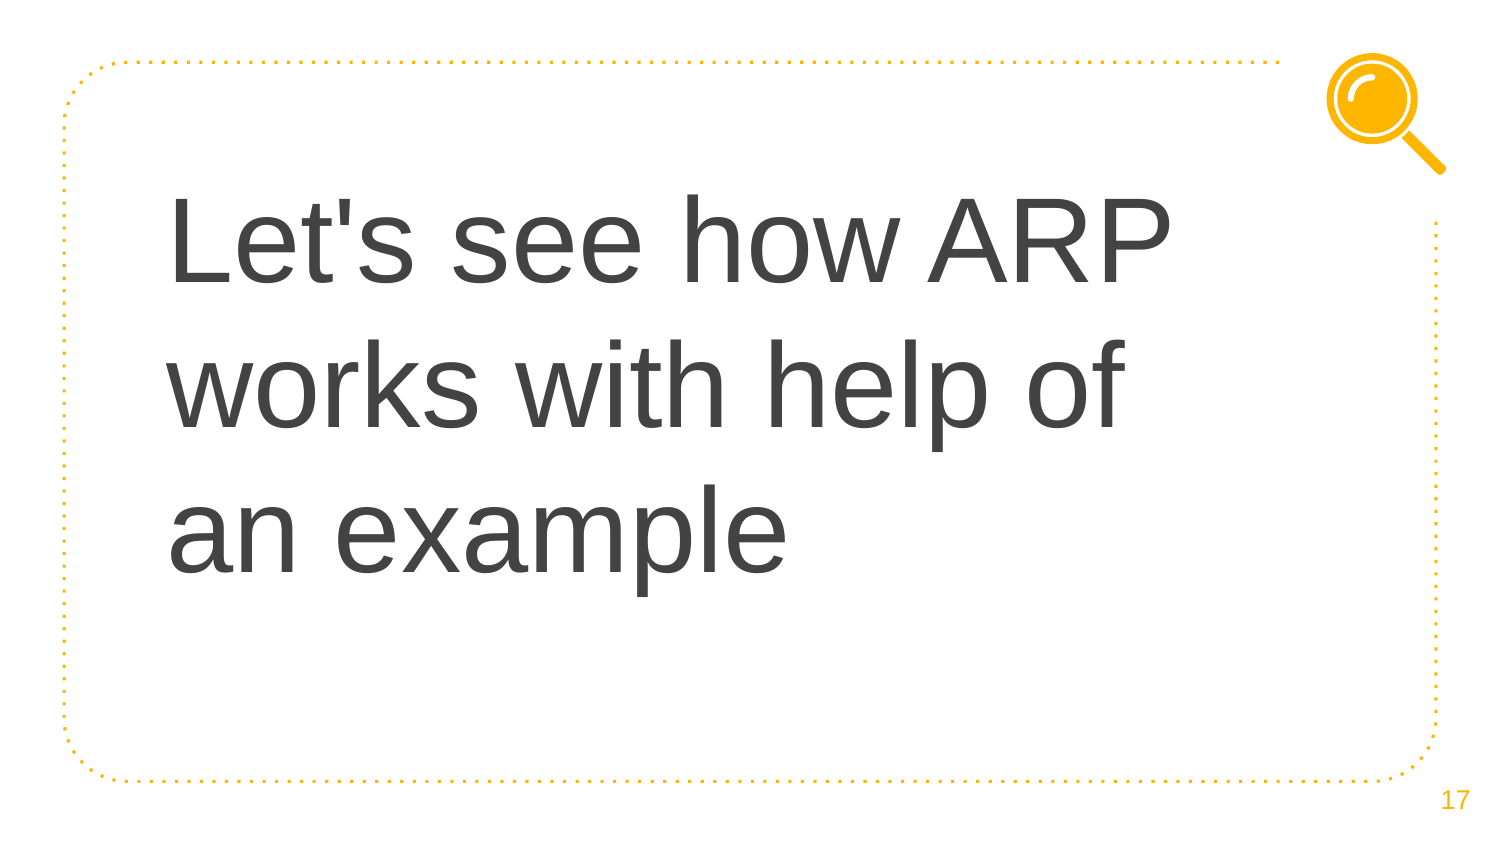

# Let's see how ARP works with help of an example
17